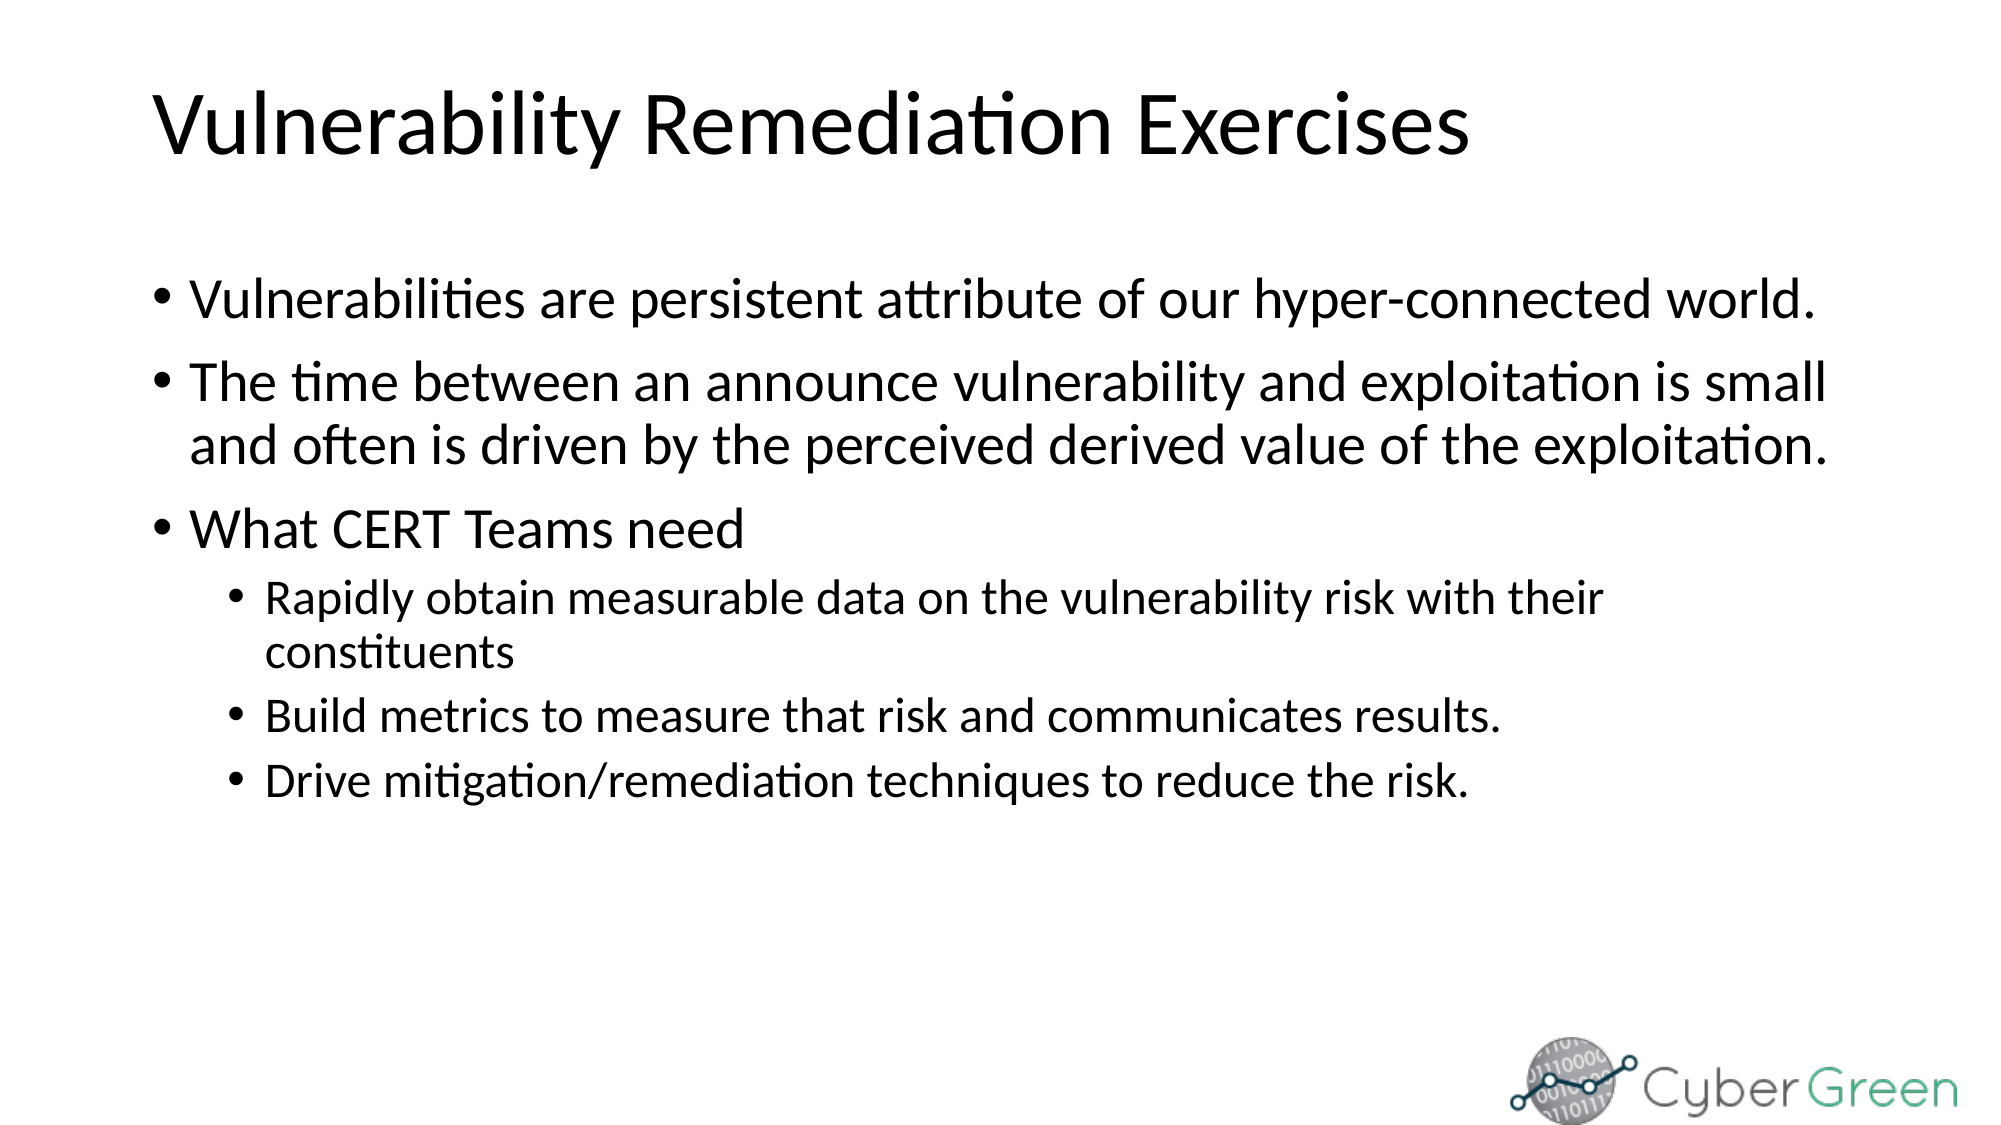

# Vulnerability Remediation Exercises
Vulnerabilities are persistent attribute of our hyper-connected world.
The time between an announce vulnerability and exploitation is small and often is driven by the perceived derived value of the exploitation.
What CERT Teams need
Rapidly obtain measurable data on the vulnerability risk with their constituents
Build metrics to measure that risk and communicates results.
Drive mitigation/remediation techniques to reduce the risk.